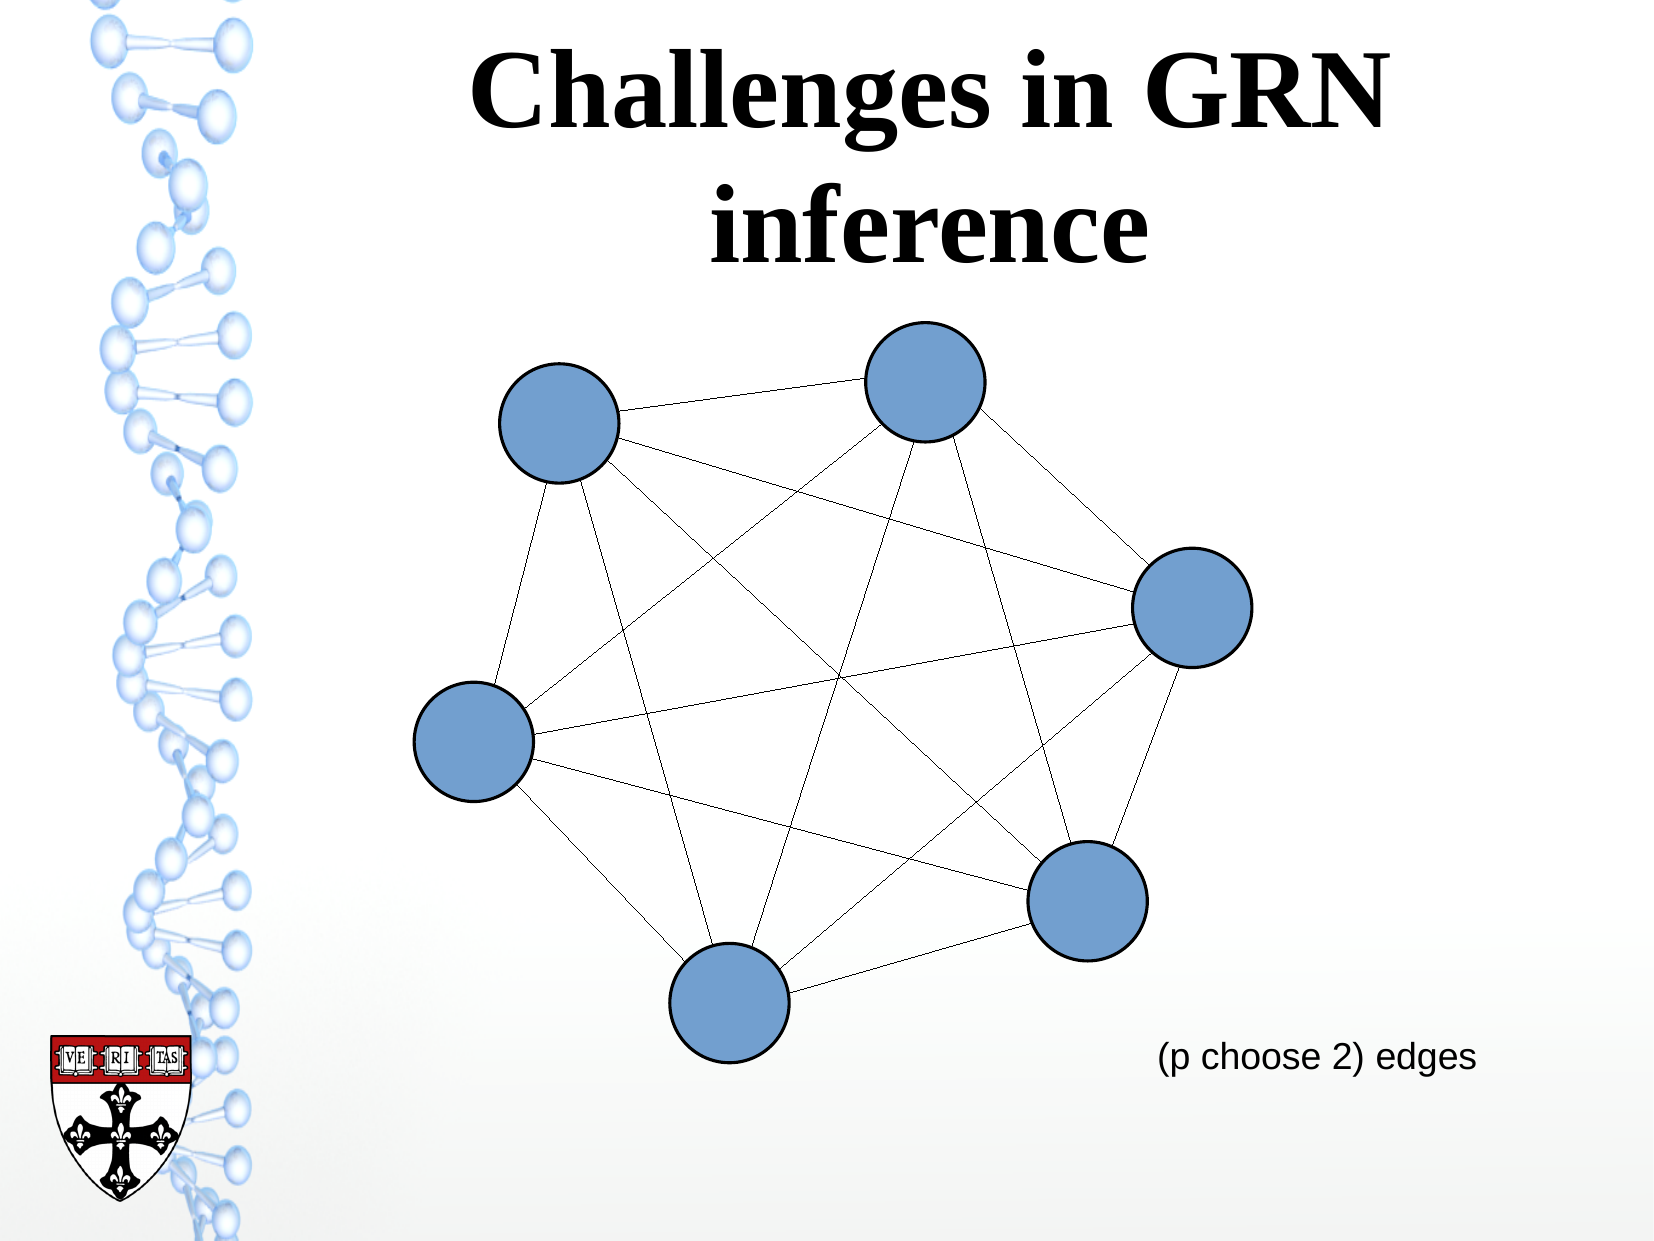

Challenges in GRN inference

(p choose 2) edges